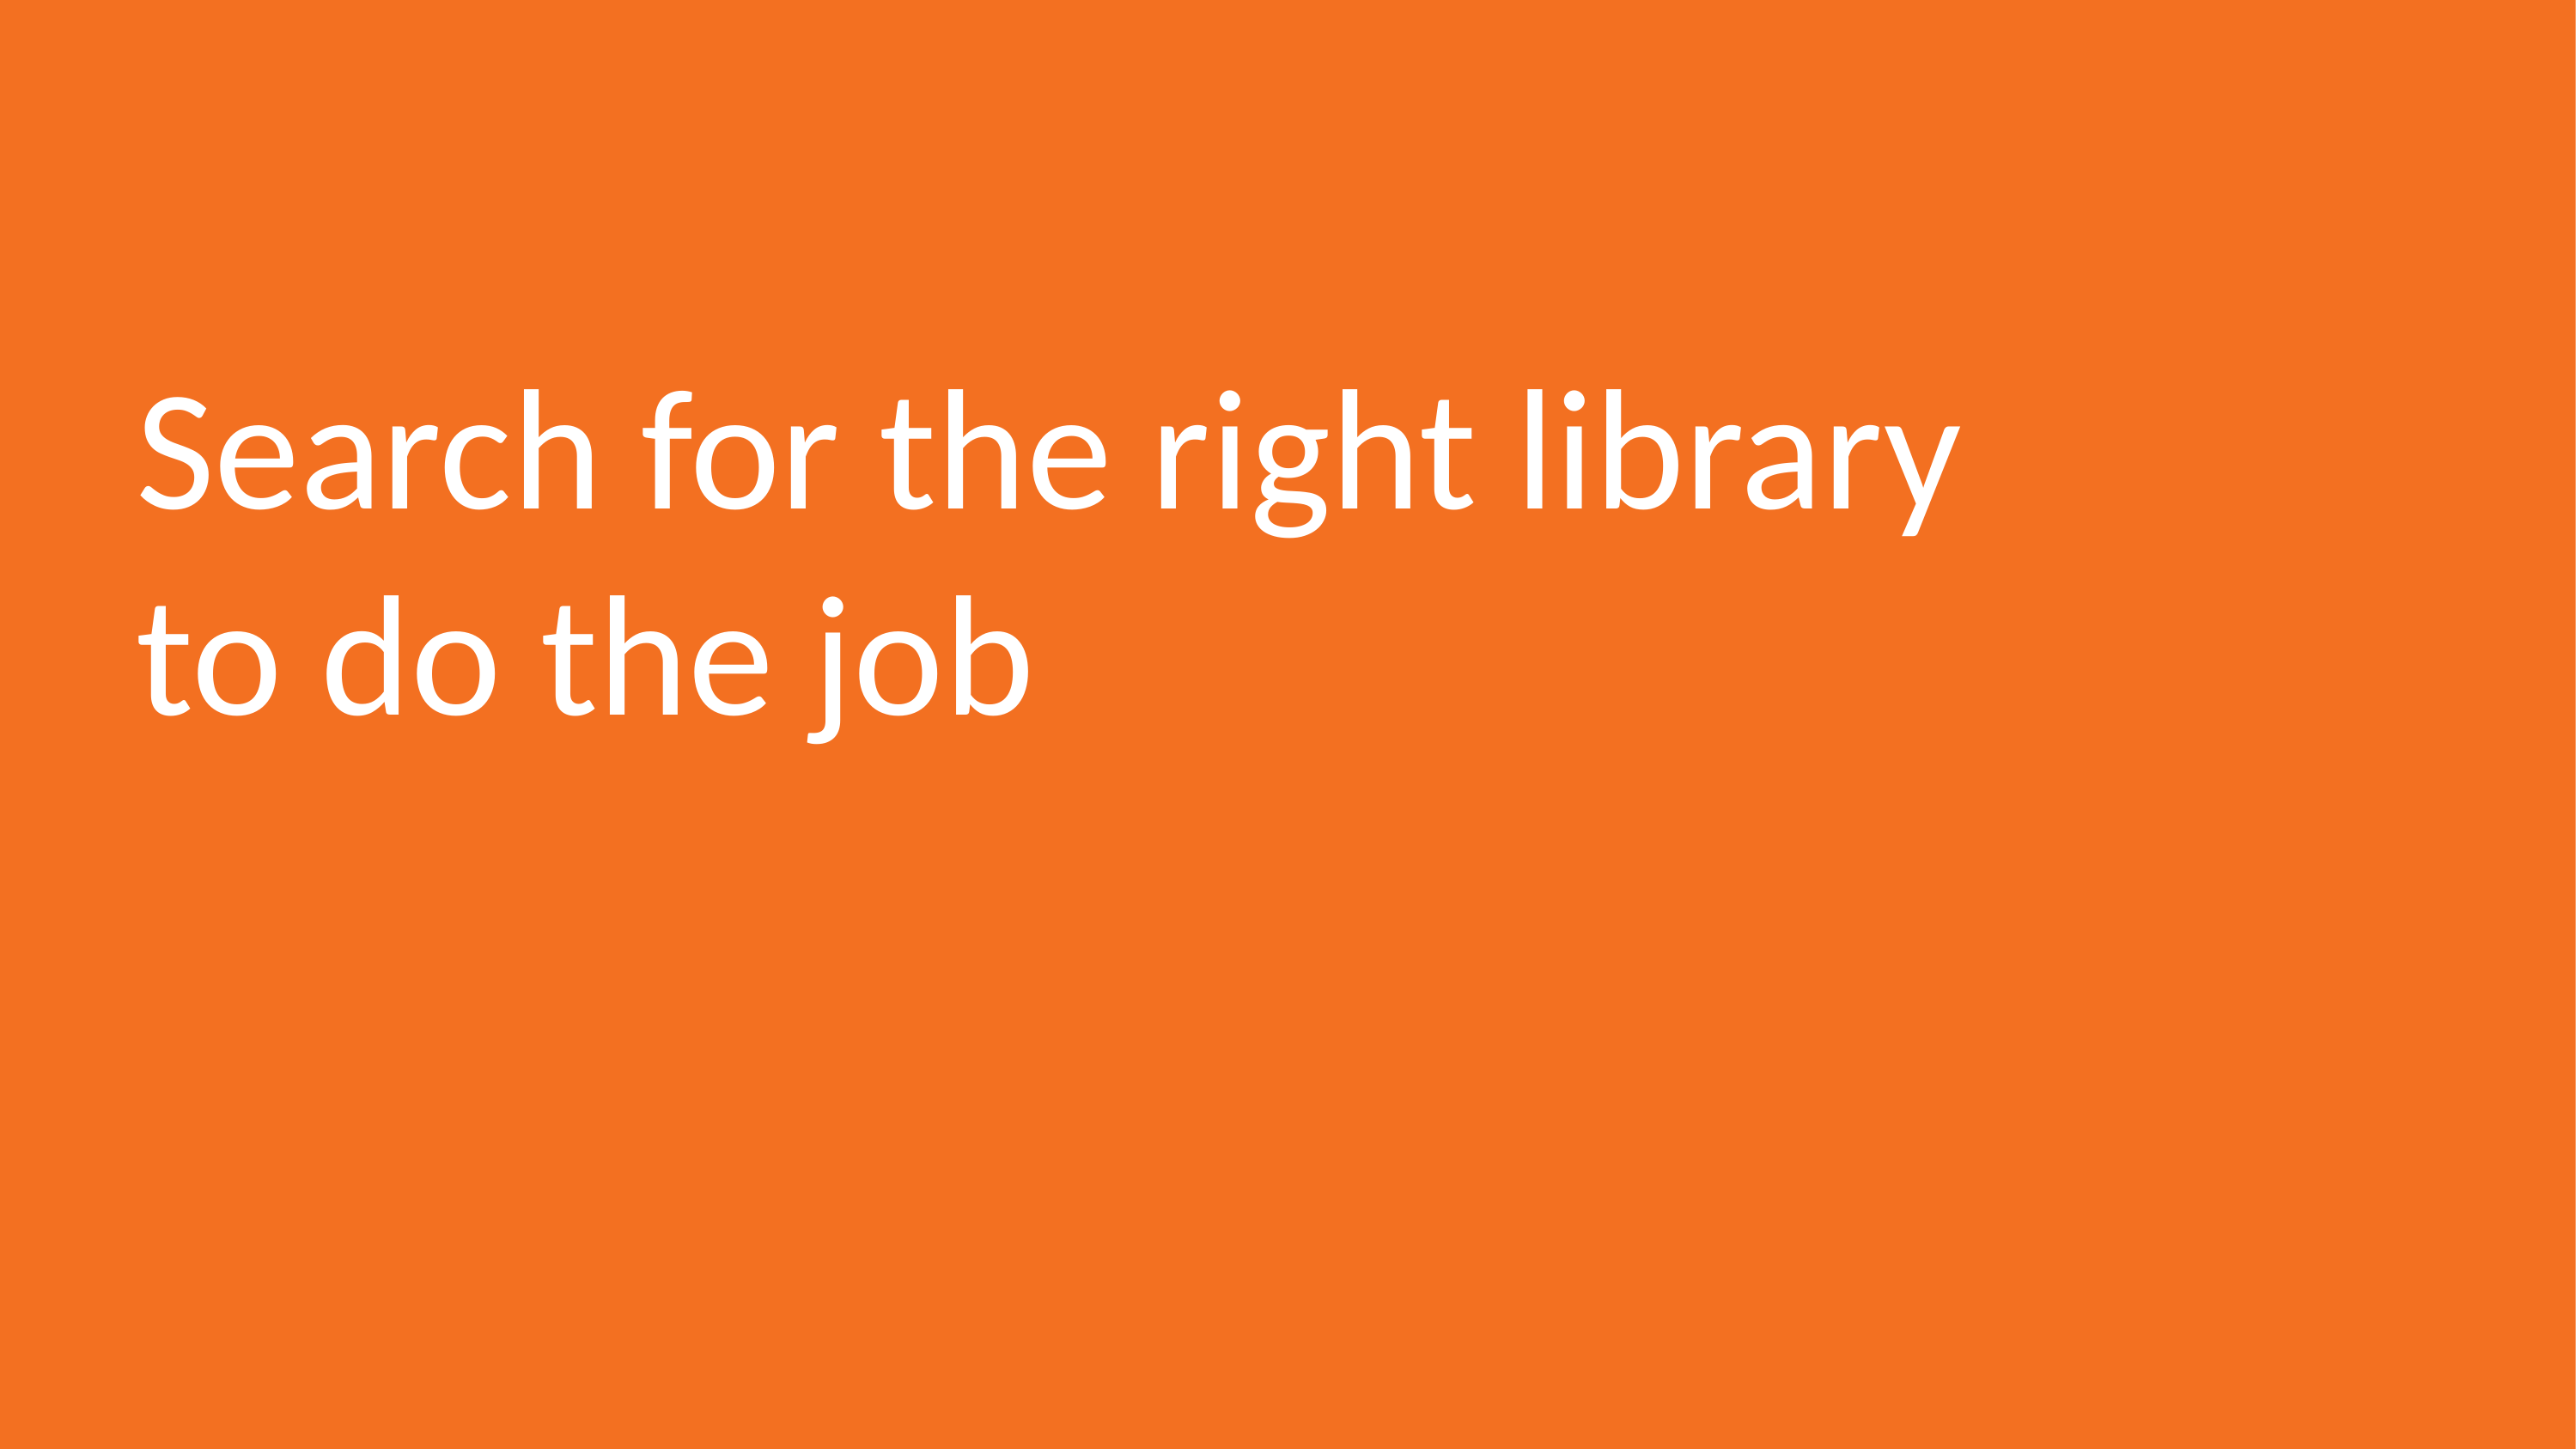

# Search for the right library to do the job